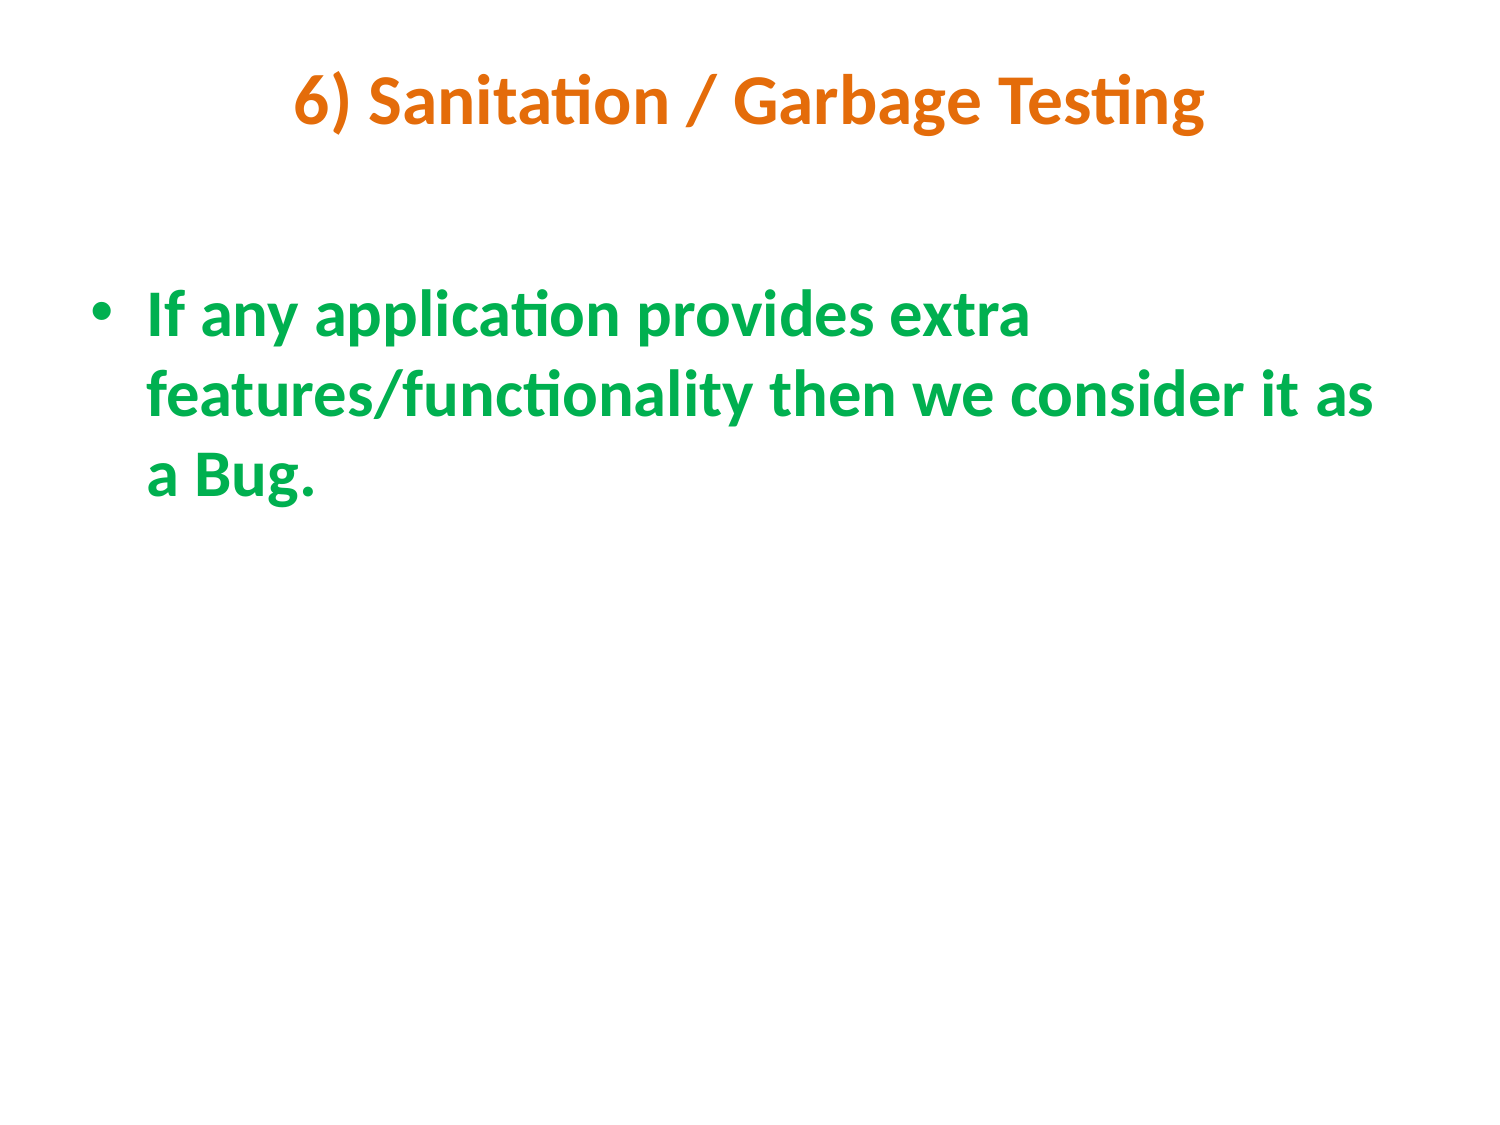

# 6) Sanitation / Garbage Testing
If any application provides extra features/functionality then we consider it as a Bug.